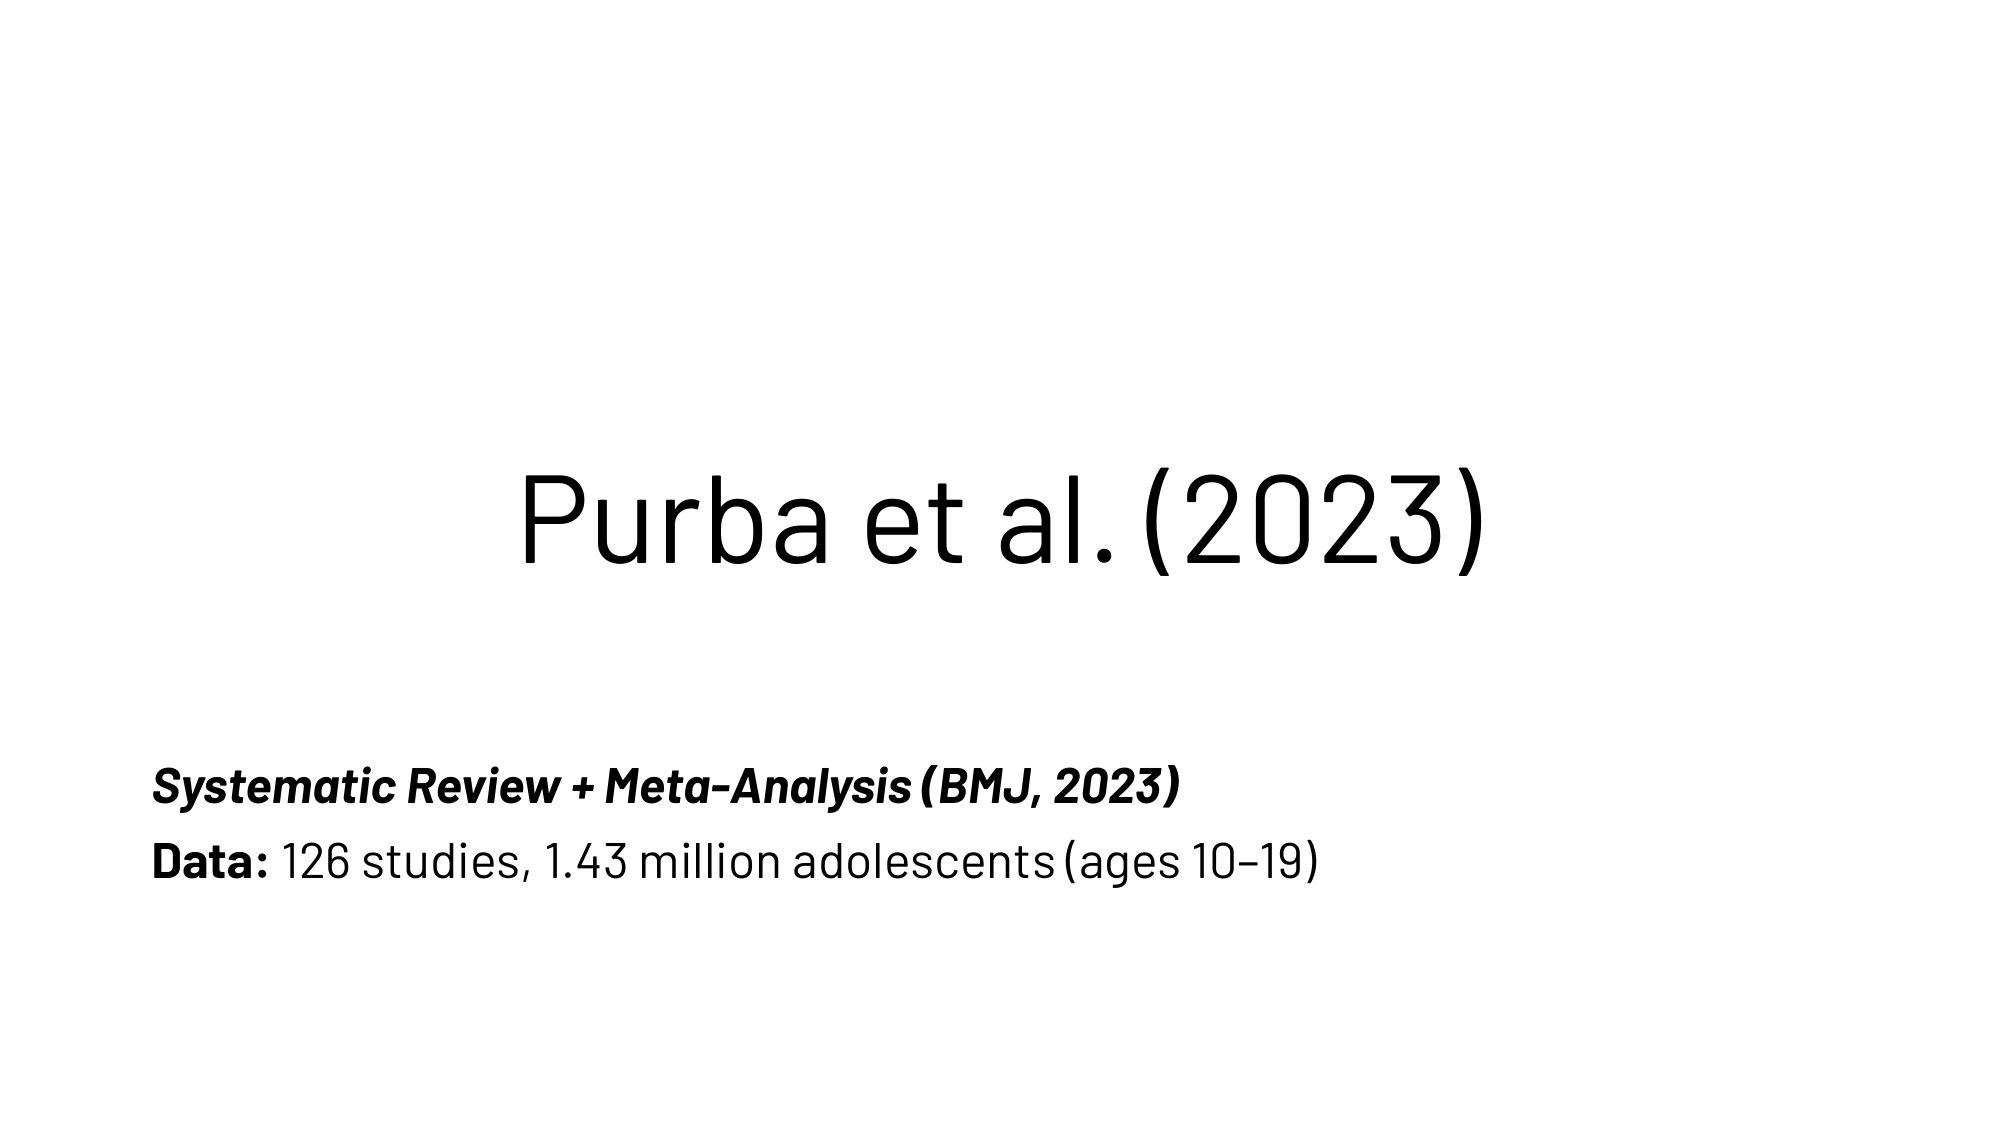

# Purba et al. (2023)
Systematic Review + Meta-Analysis (BMJ, 2023)
Data: 126 studies, 1.43 million adolescents (ages 10–19)